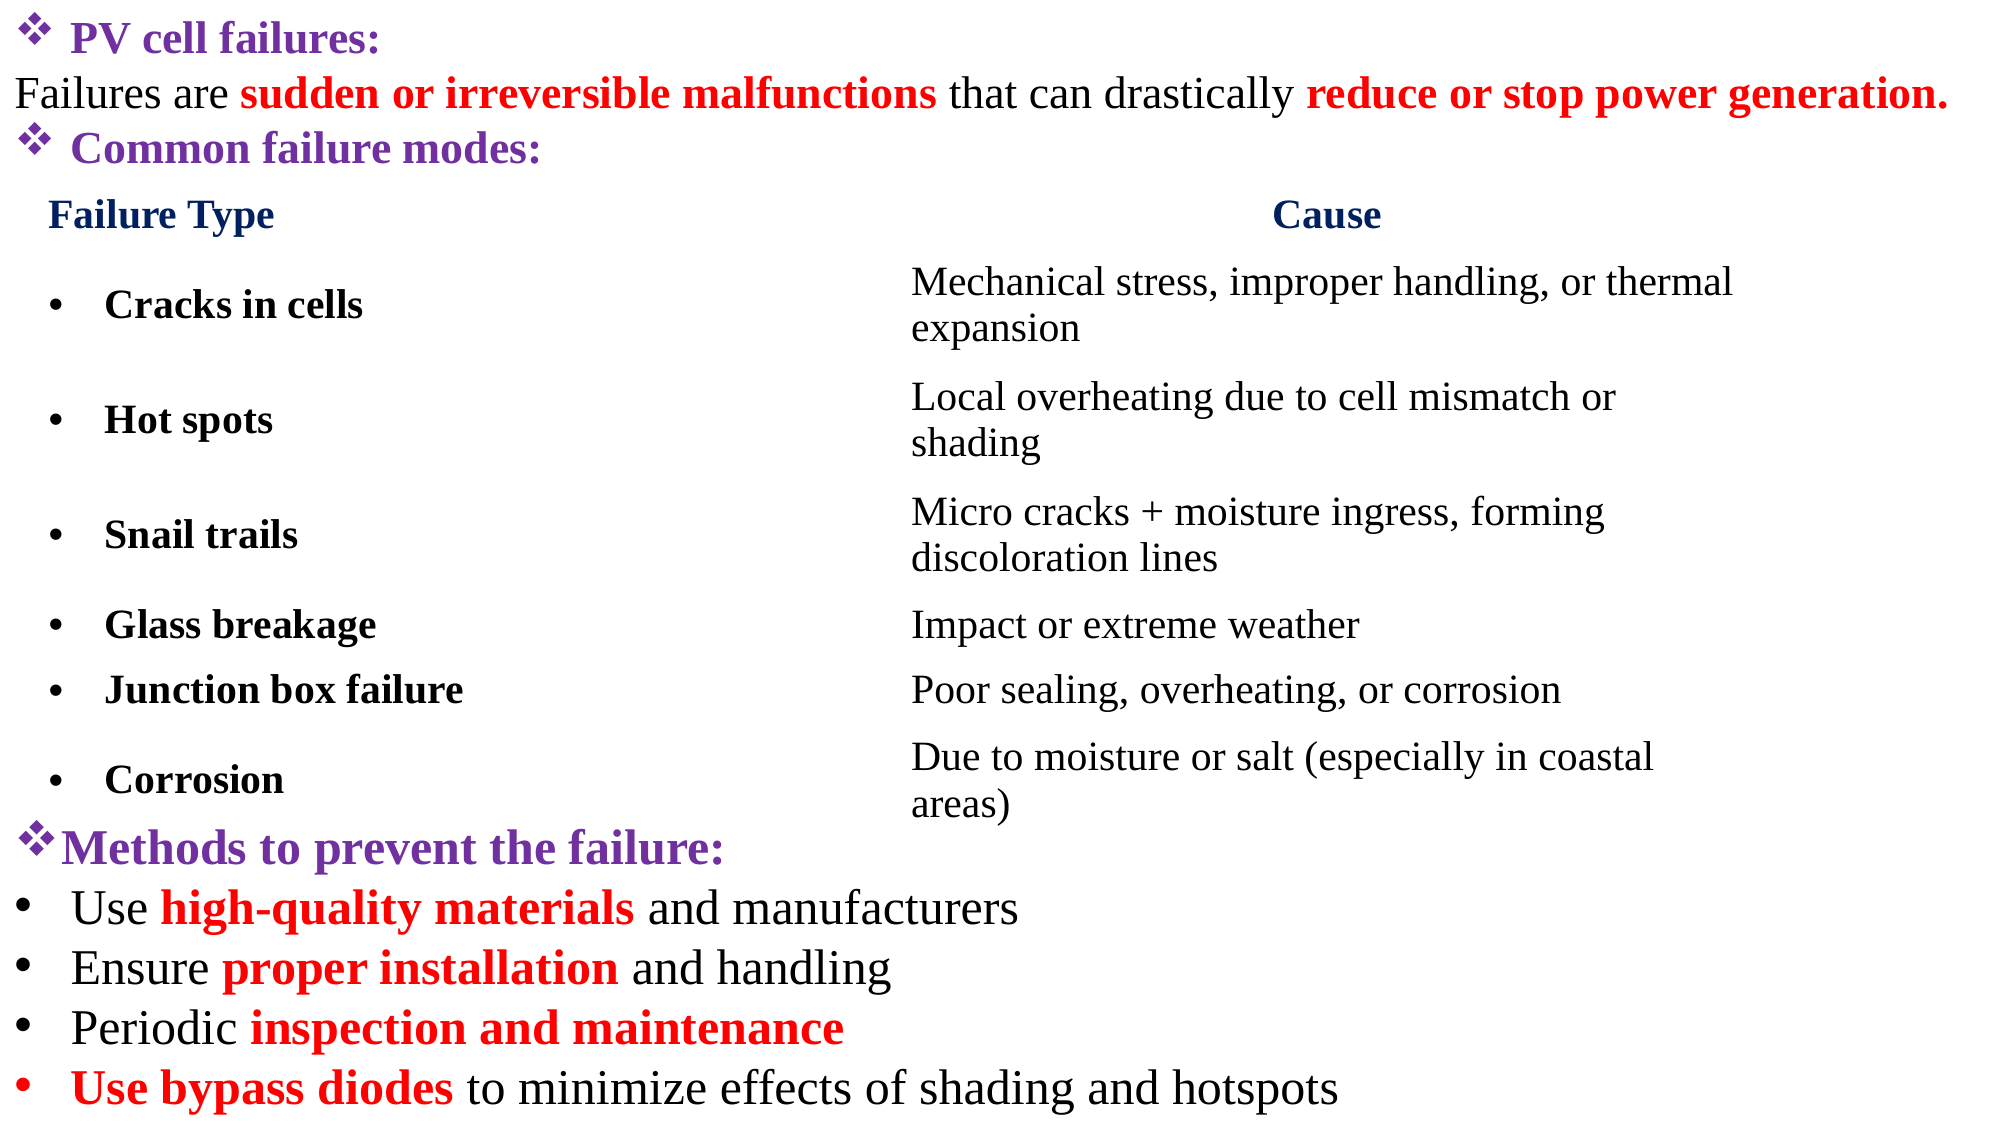

PV cell failures:
Failures are sudden or irreversible malfunctions that can drastically reduce or stop power generation.
Common failure modes:
| Failure Type | Cause |
| --- | --- |
| Cracks in cells | Mechanical stress, improper handling, or thermal expansion |
| Hot spots | Local overheating due to cell mismatch or shading |
| Snail trails | Micro cracks + moisture ingress, forming discoloration lines |
| Glass breakage | Impact or extreme weather |
| Junction box failure | Poor sealing, overheating, or corrosion |
| Corrosion | Due to moisture or salt (especially in coastal areas) |
Methods to prevent the failure:
Use high-quality materials and manufacturers
Ensure proper installation and handling
Periodic inspection and maintenance
Use bypass diodes to minimize effects of shading and hotspots